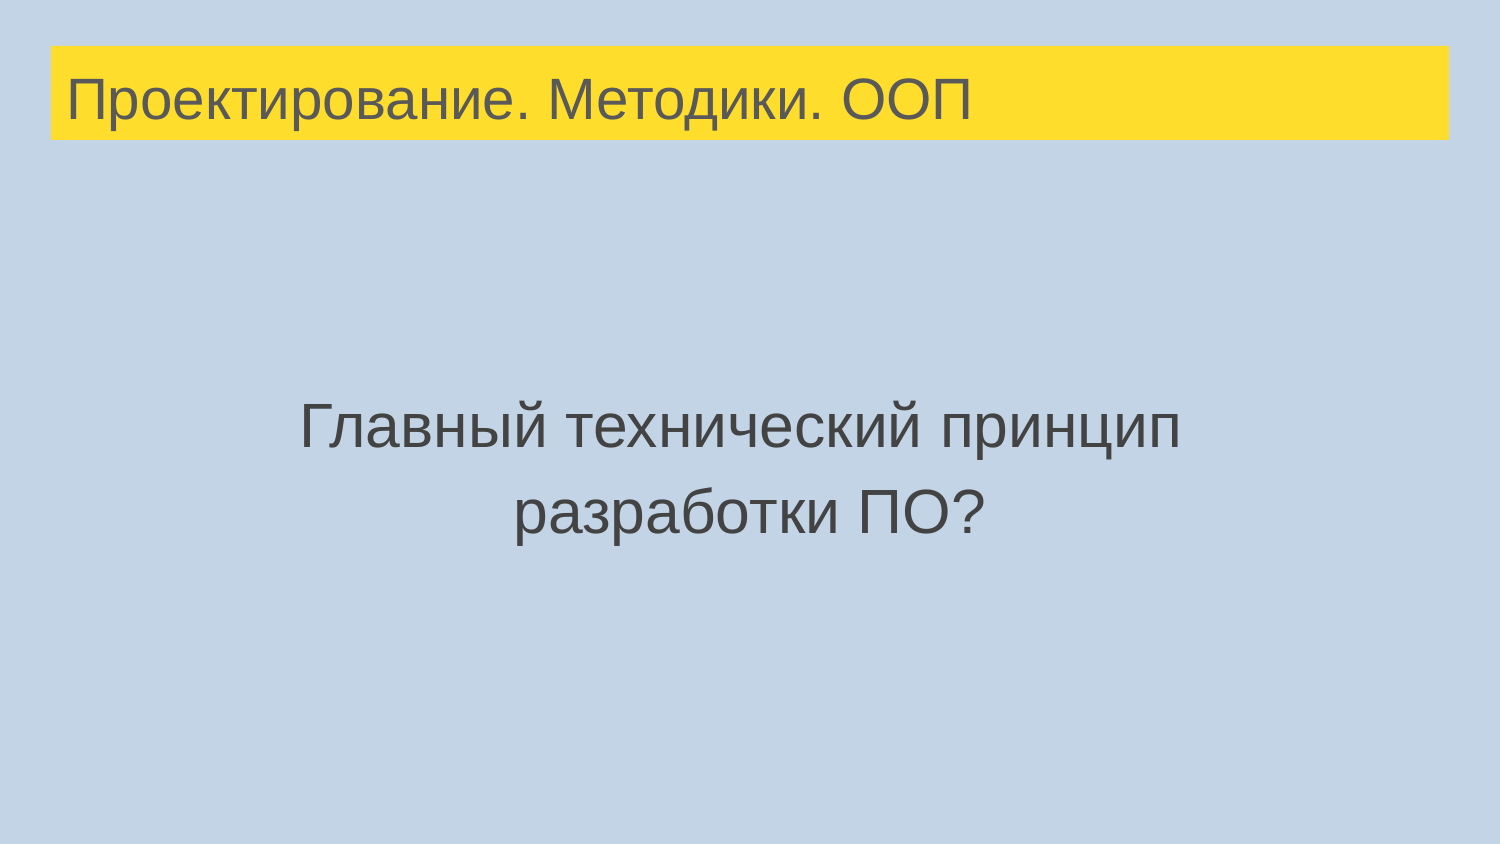

# Проектирование. Методики. ООП
Главный технический принцип
разработки ПО?